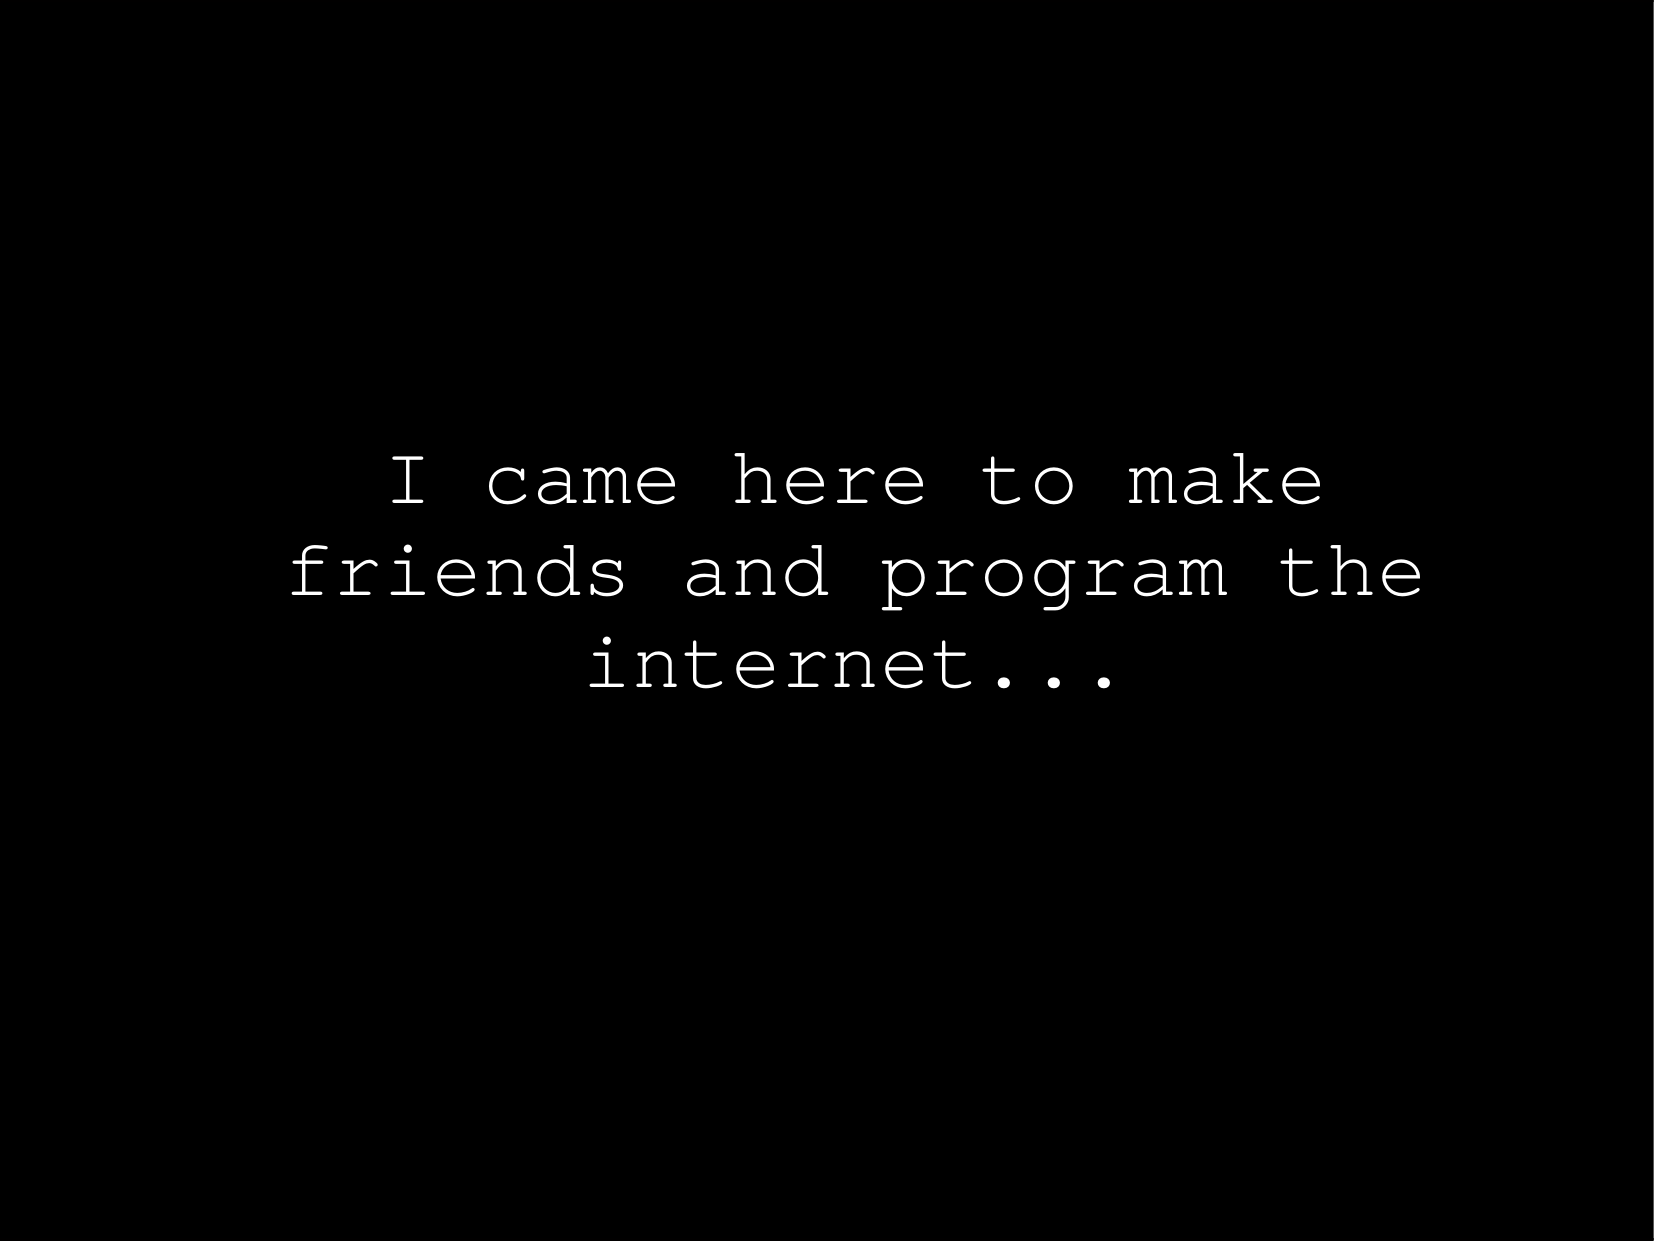

I came here to make friends and program the internet...